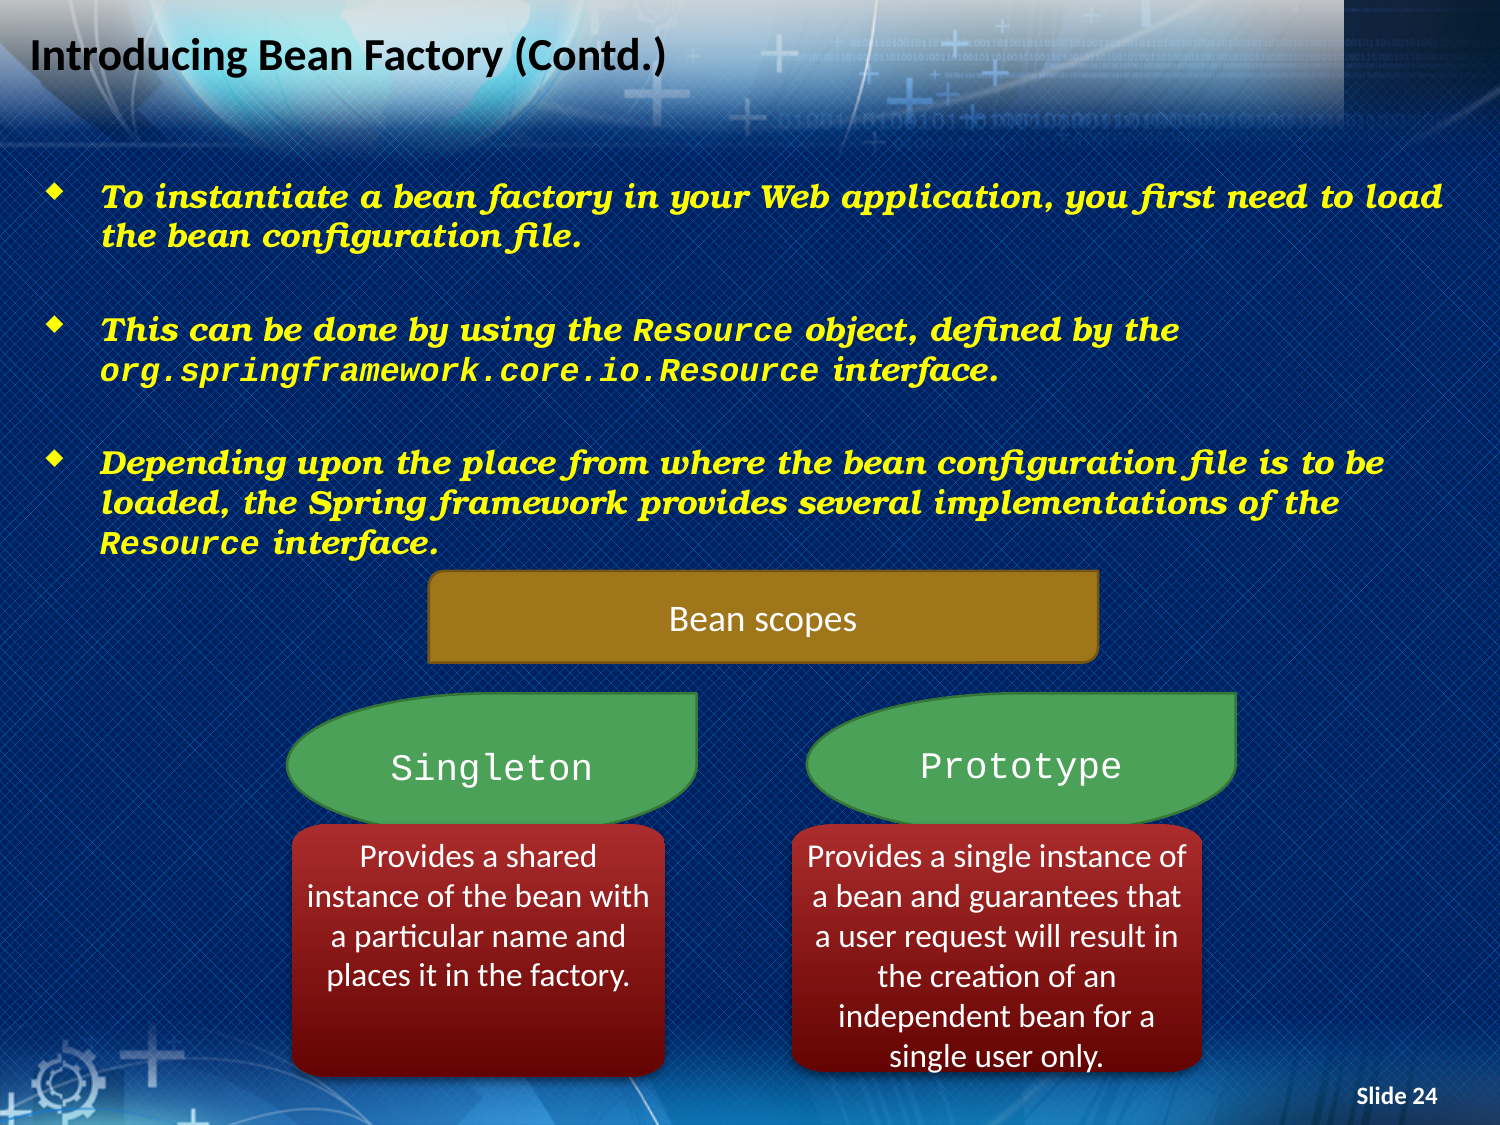

# Introducing Bean Factory (Contd.)
To instantiate a bean factory in your Web application, you first need to load the bean configuration file.

This can be done by using the Resource object, defined by the org.springframework.core.io.Resource interface.

Depending upon the place from where the bean configuration file is to be loaded, the Spring framework provides several implementations of the Resource interface.
Bean scopes
Singleton
Prototype
Provides a shared instance of the bean with a particular name and places it in the factory.
Provides a single instance of a bean and guarantees that a user request will result in the creation of an independent bean for a single user only.